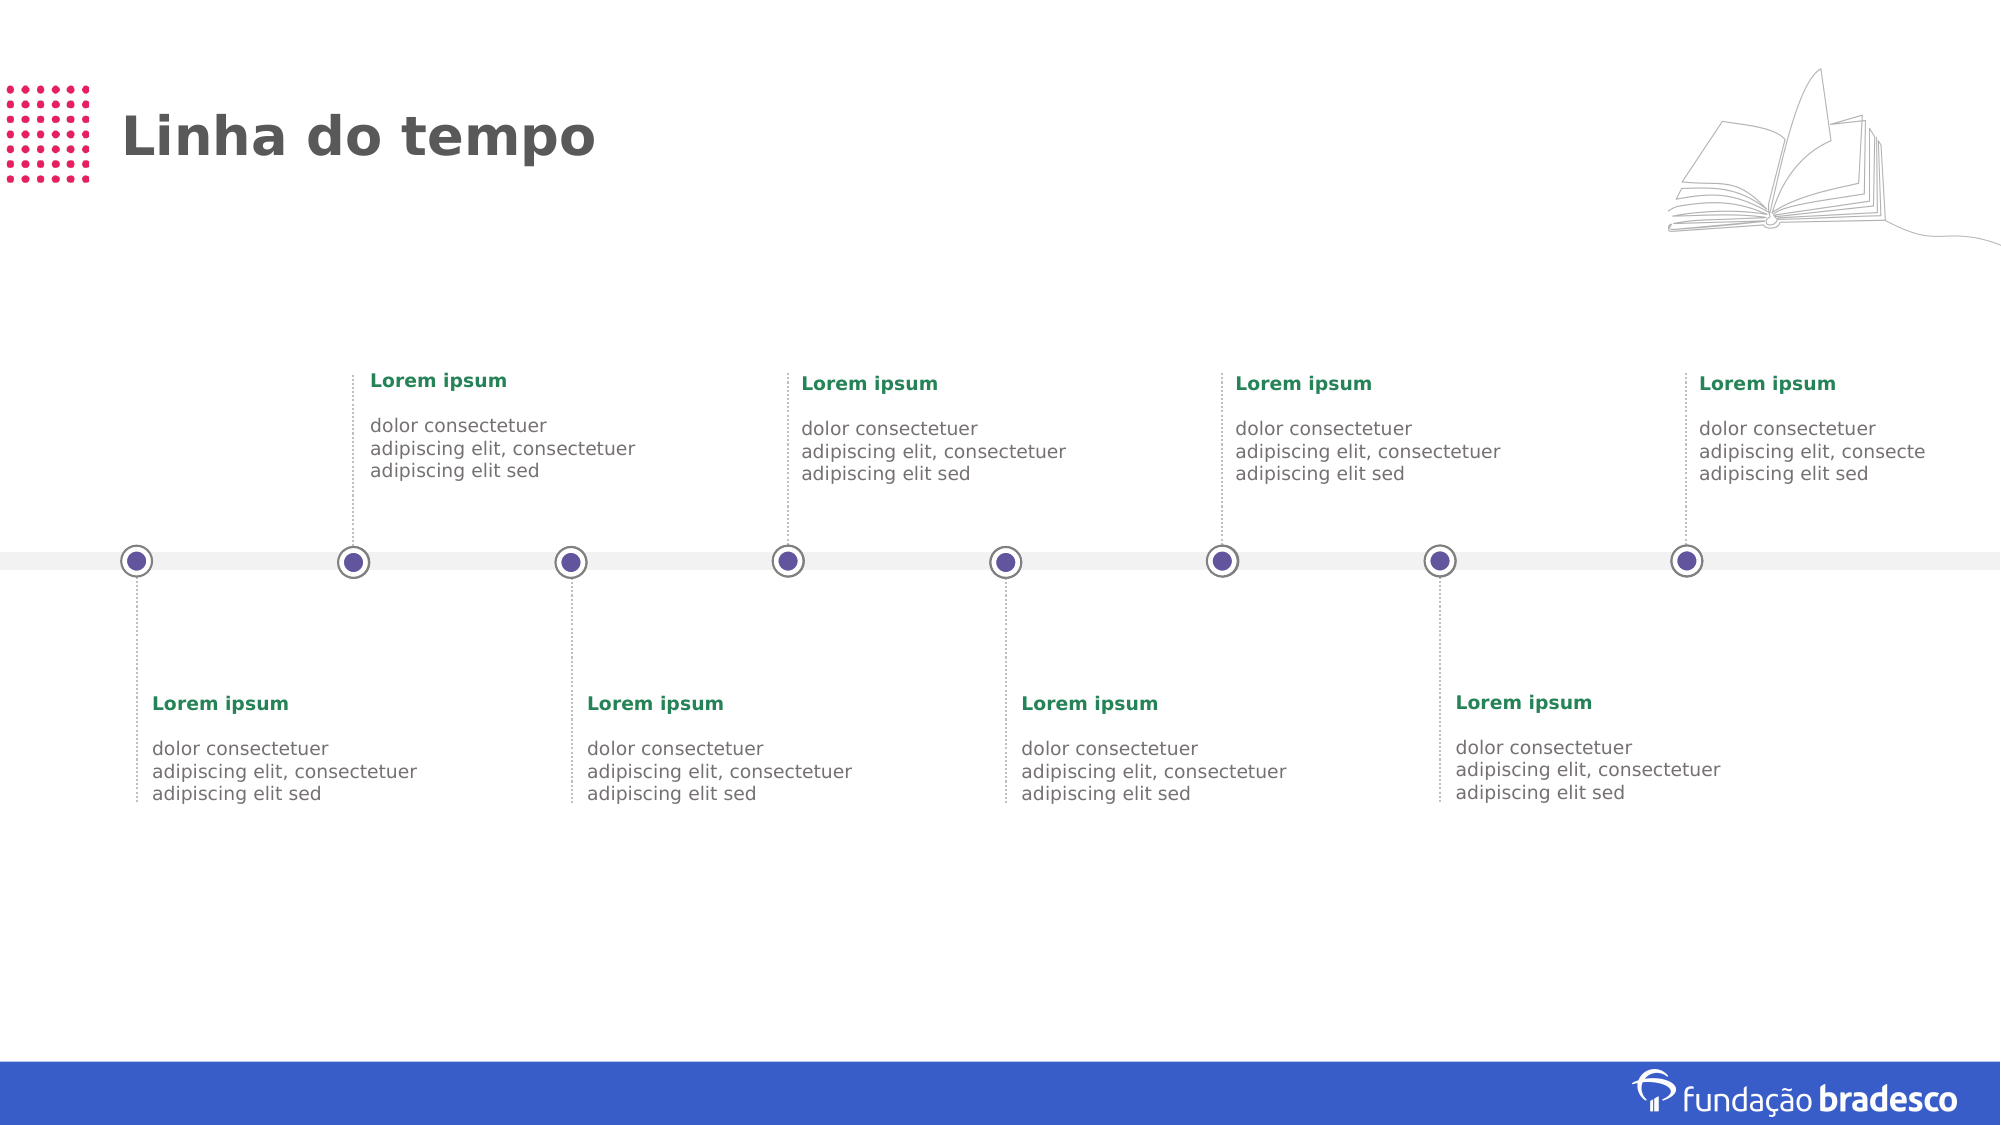

# Linha do tempo
Lorem ipsum

dolor consectetuer adipiscing elit, consectetuer adipiscing elit sed
Lorem ipsum

dolor consectetuer adipiscing elit, consectetuer adipiscing elit sed
Lorem ipsum

dolor consectetuer adipiscing elit, consectetuer adipiscing elit sed
Lorem ipsum

dolor consectetuer adipiscing elit, consecte adipiscing elit sed

Lorem ipsum

dolor consectetuer adipiscing elit, consectetuer adipiscing elit sed
Lorem ipsum

dolor consectetuer adipiscing elit, consectetuer adipiscing elit sed
Lorem ipsum

dolor consectetuer adipiscing elit, consectetuer adipiscing elit sed
Lorem ipsum

dolor consectetuer adipiscing elit, consectetuer adipiscing elit sed